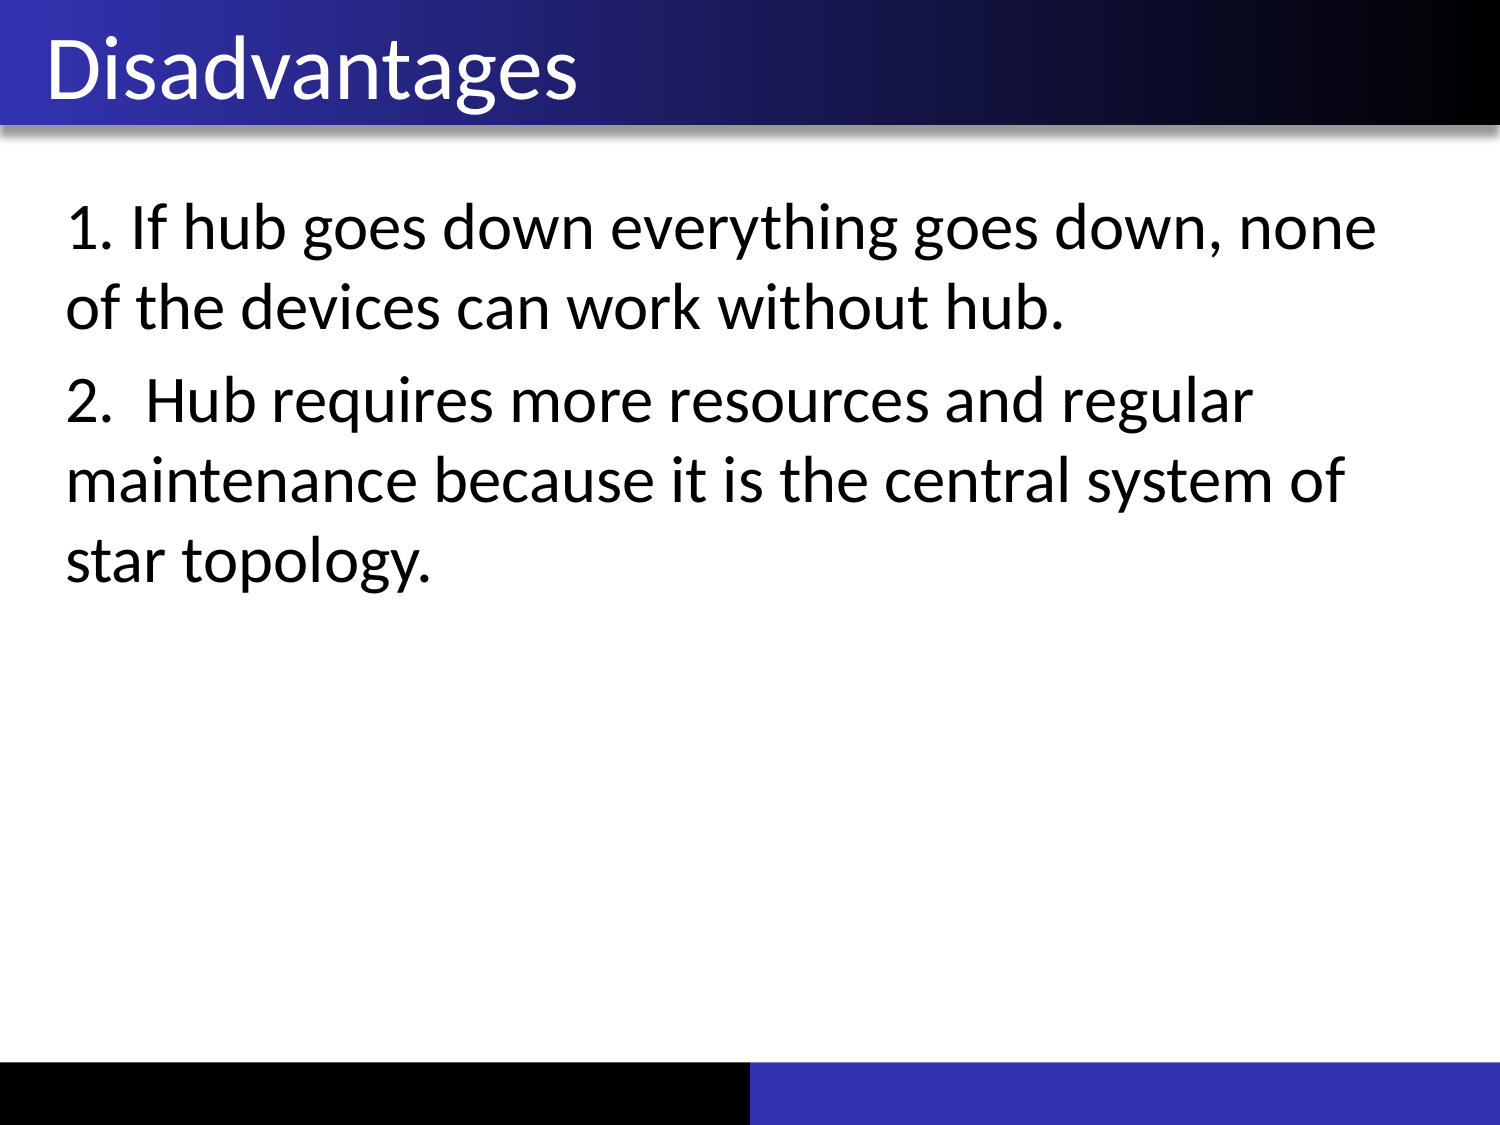

# Disadvantages
1. If hub goes down everything goes down, none of the devices can work without hub.
2.  Hub requires more resources and regular maintenance because it is the central system of star topology.